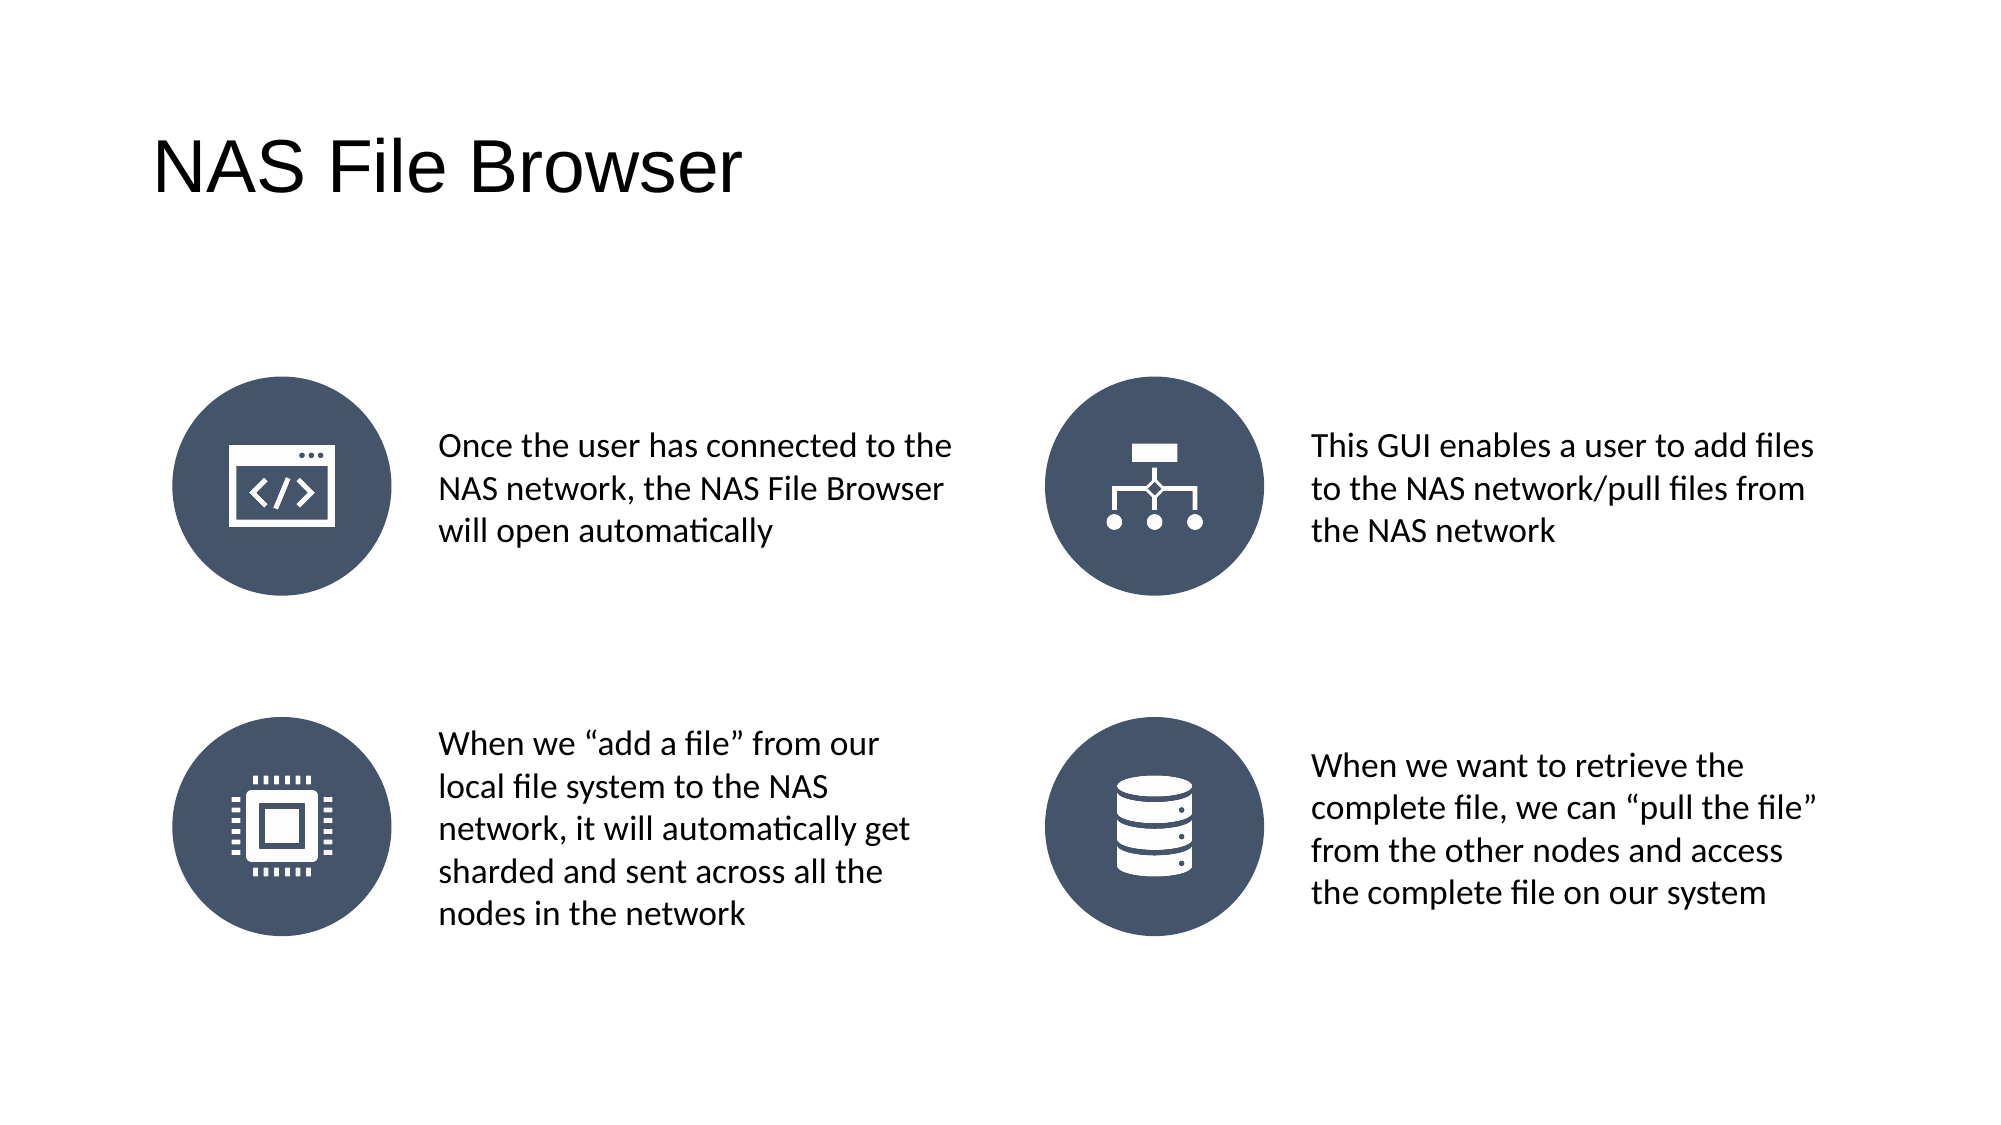

# NAS File Browser
Once the user has connected to the NAS network, the NAS File Browser will open automatically
This GUI enables a user to add files to the NAS network/pull files from the NAS network
When we “add a file” from our local file system to the NAS network, it will automatically get sharded and sent across all the nodes in the network
When we want to retrieve the complete file, we can “pull the file” from the other nodes and access the complete file on our system